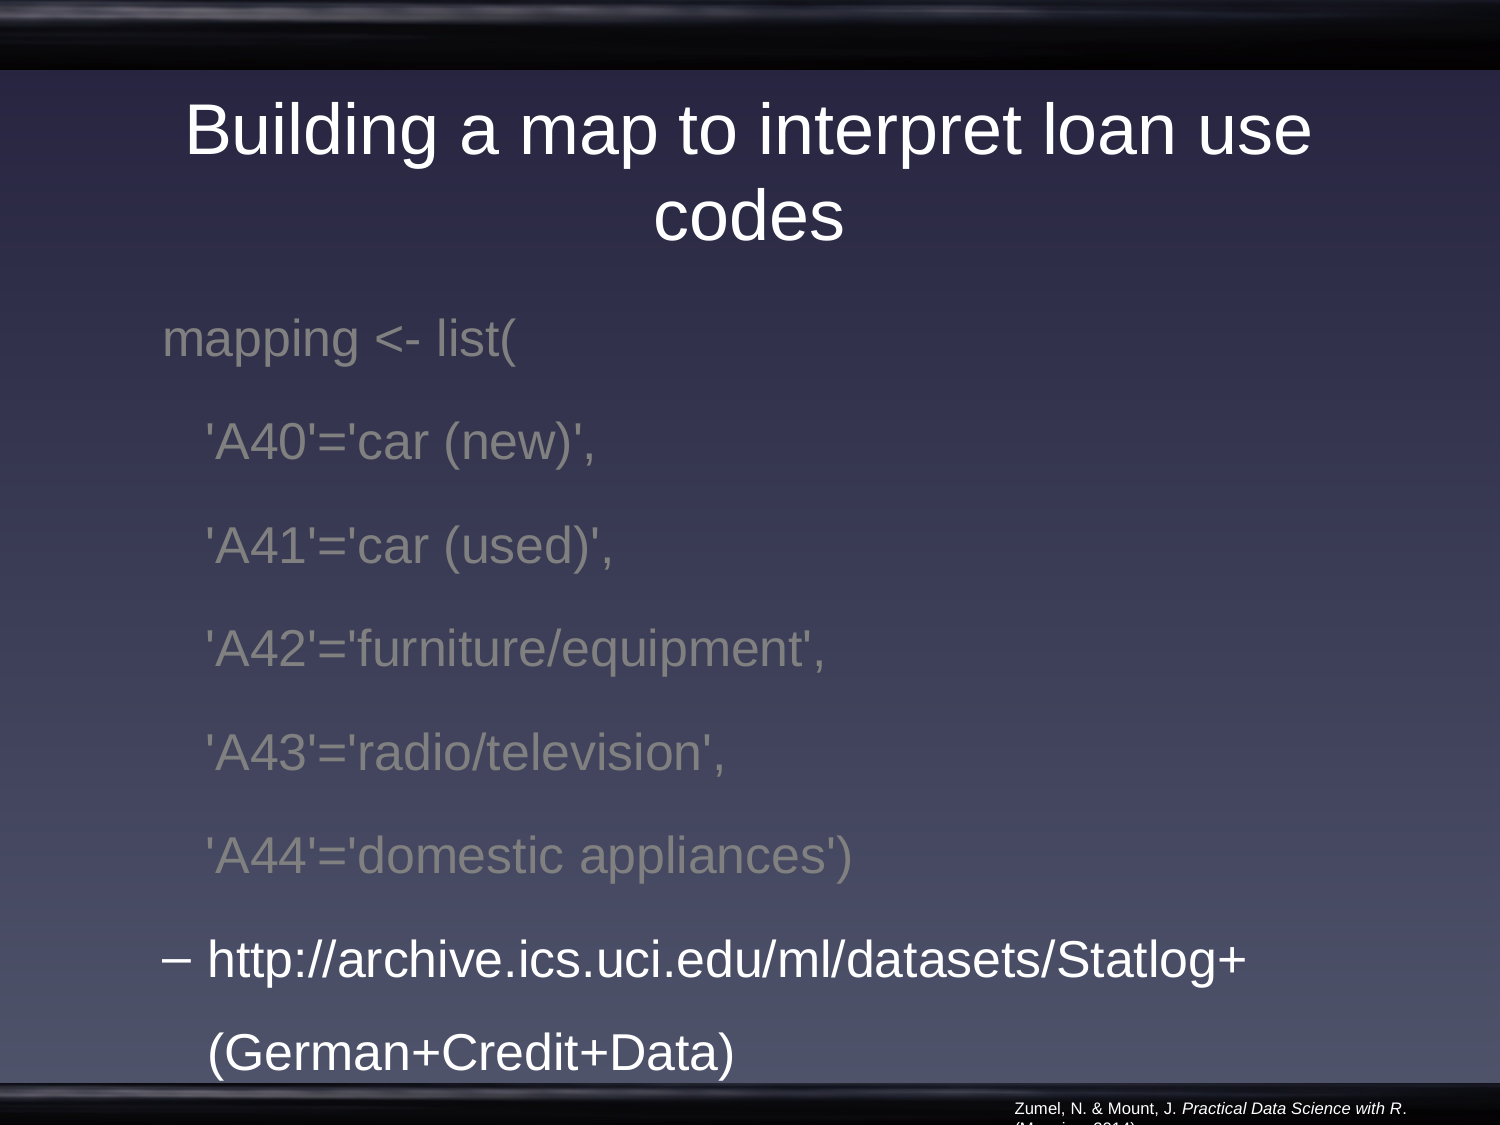

# Building a map to interpret loan use codes
mapping <- list(
   'A40'='car (new)',
   'A41'='car (used)',
   'A42'='furniture/equipment',
   'A43'='radio/television',
   'A44'='domestic appliances')
http://archive.ics.uci.edu/ml/datasets/Statlog+(German+Credit+Data)